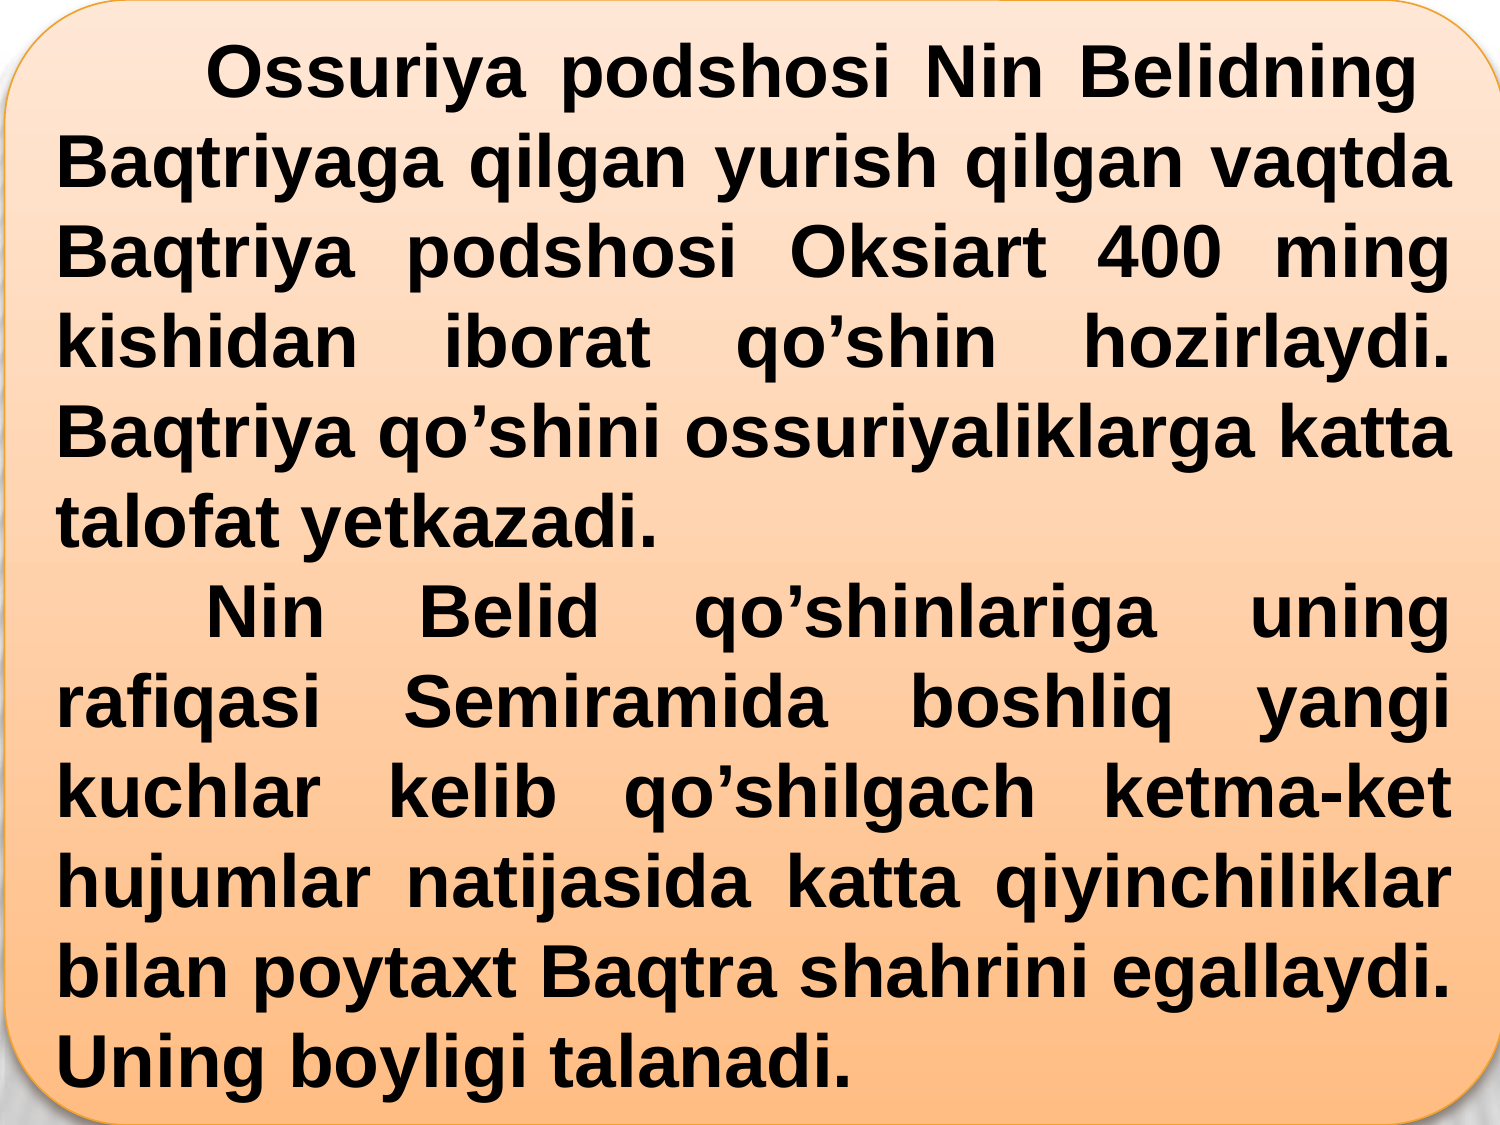

Ossuriya podshosi Nin Belidning  Baqtriyaga qilgan yurish qilgan vaqtda Baqtriya podshosi Oksiart 400 ming kishidan iborat qo’shin hozirlaydi. Baqtriya qo’shini ossuriyaliklarga katta talofat yetkazadi.
	Nin Belid qo’shinlariga uning rafiqasi Semiramida boshliq yangi kuchlar kelib qo’shilgach ketma-ket hujumlar natijasida katta qiyinchiliklar bilan poytaxt Baqtra shahrini egallaydi. Uning boyligi talanadi.